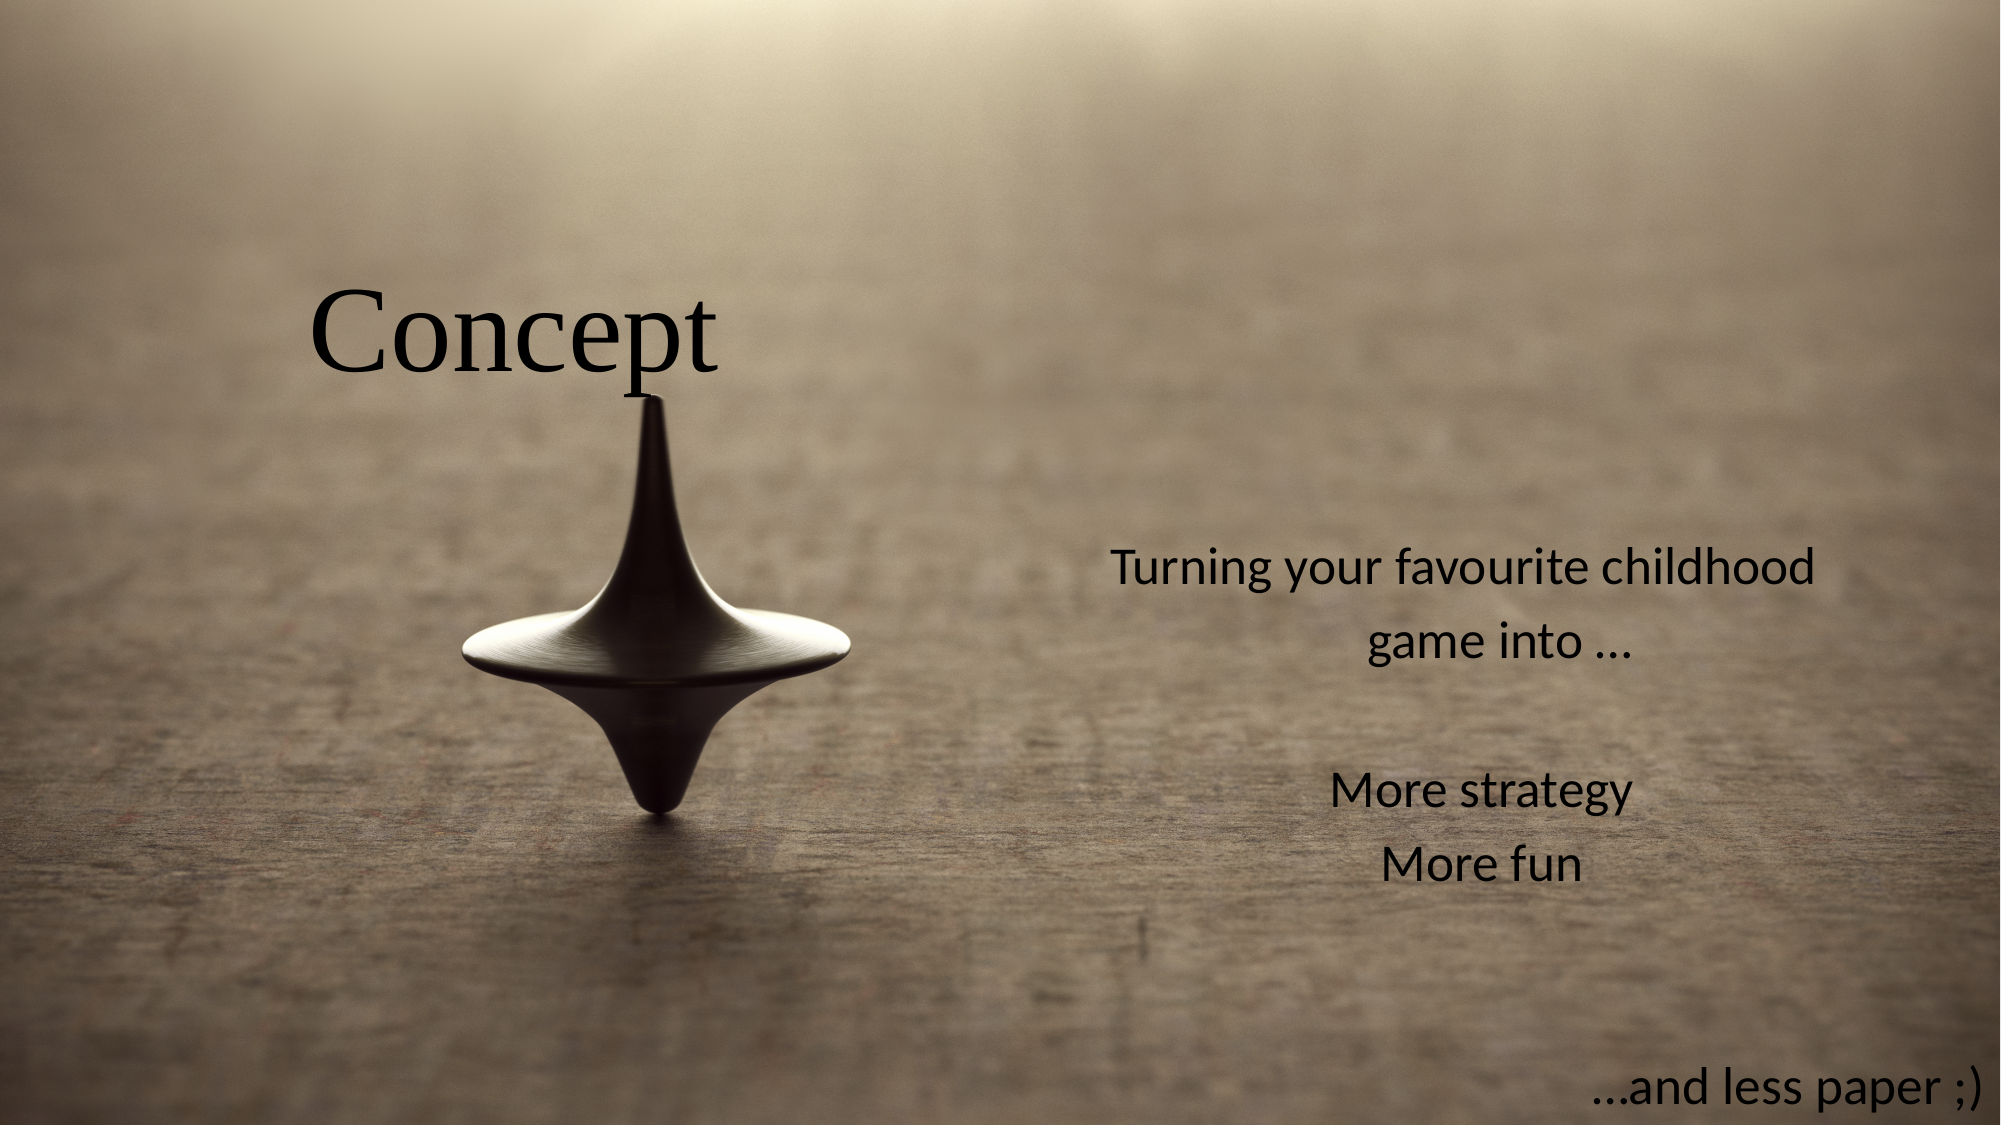

# Concept
Turning your favourite childhood
   game into …

More strategy
More fun

…and less paper ;)